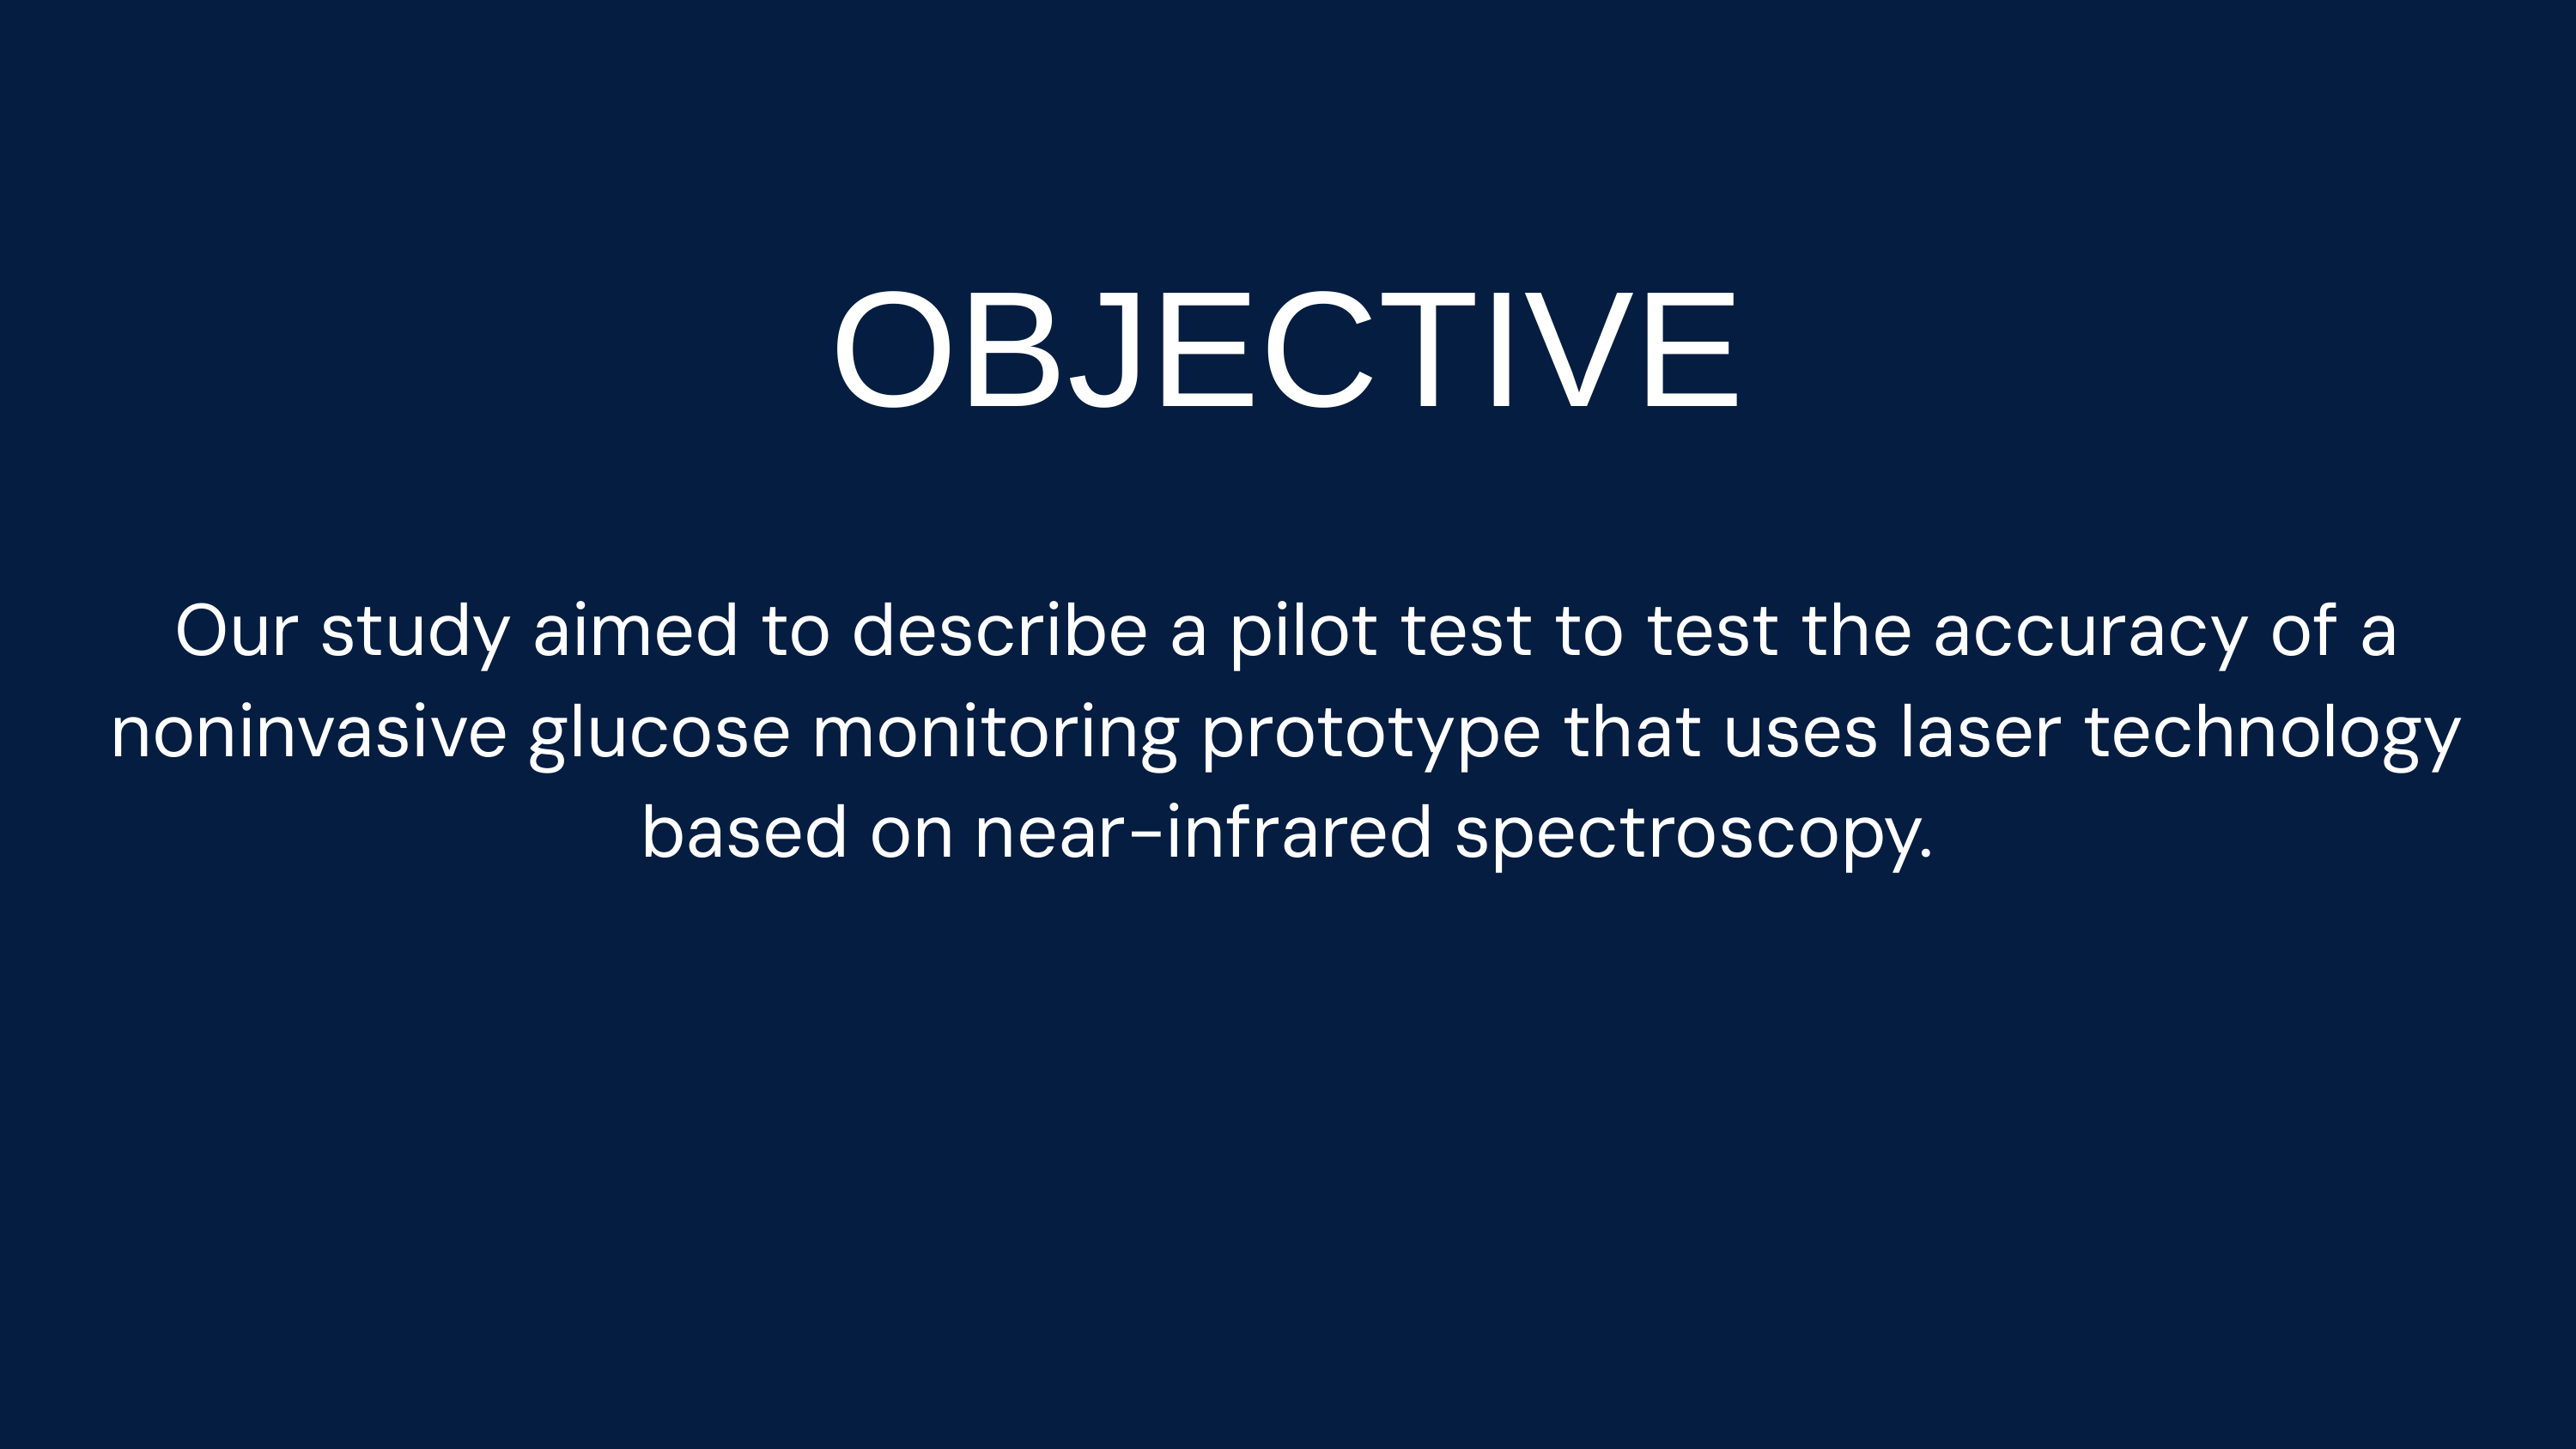

OBJECTIVE
Our study aimed to describe a pilot test to test the accuracy of a noninvasive glucose monitoring prototype that uses laser technology based on near-infrared spectroscopy.